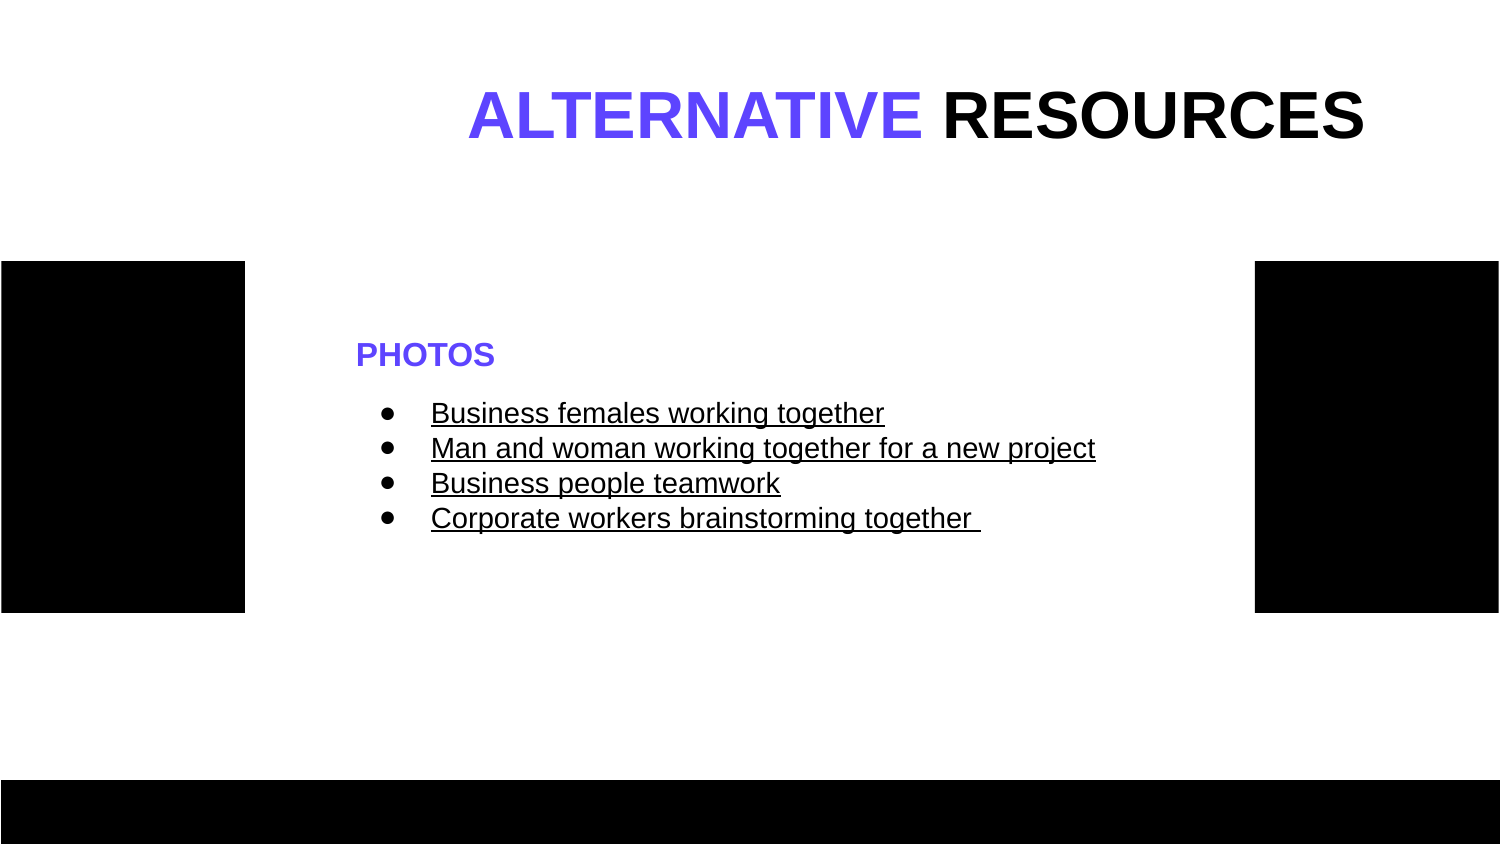

# ALTERNATIVE RESOURCES

PHOTOS
Business females working together
Man and woman working together for a new project
Business people teamwork
Corporate workers brainstorming together